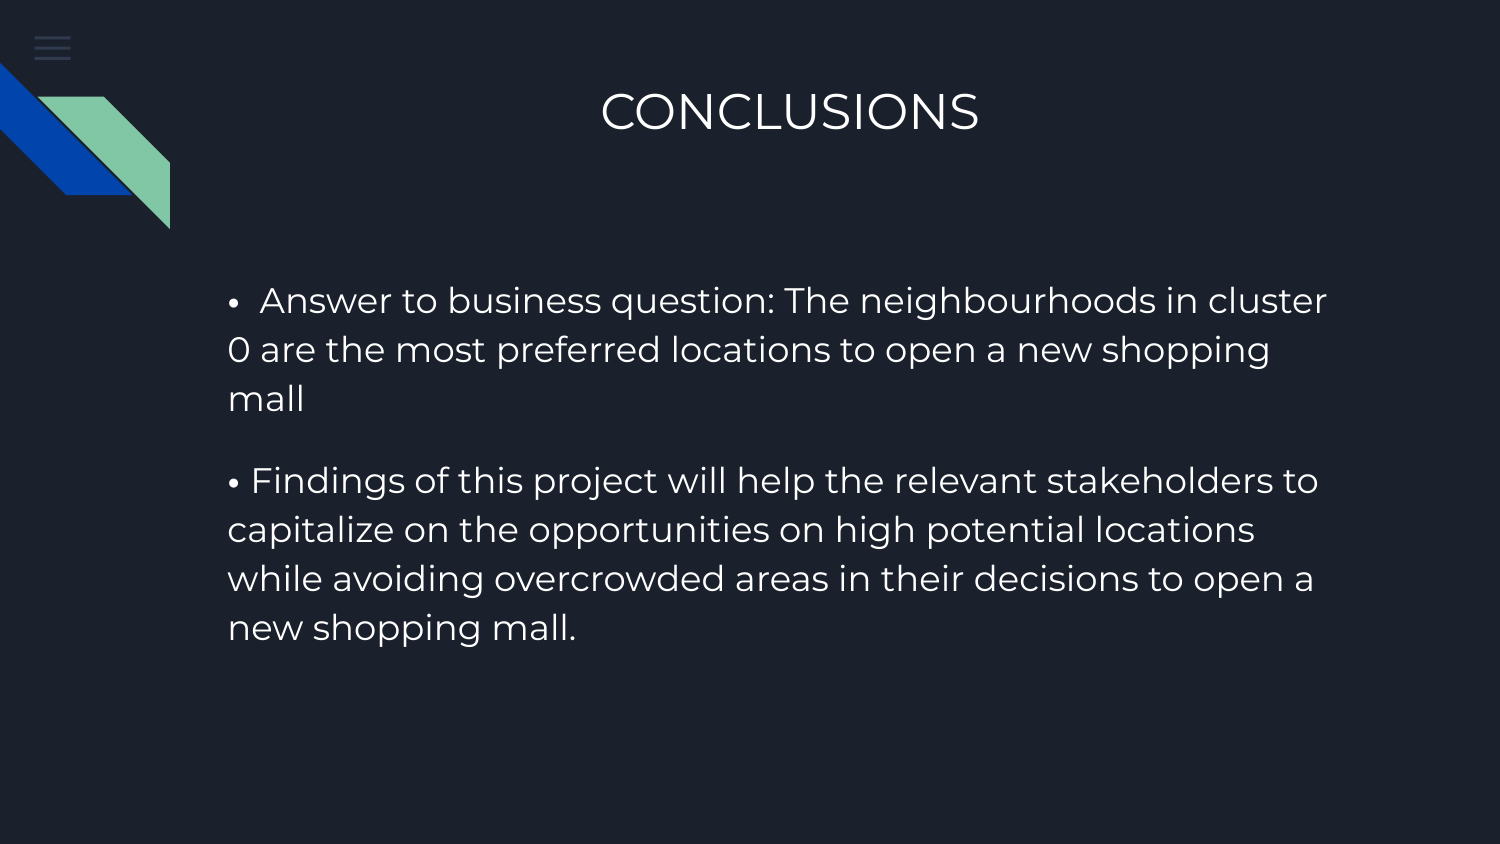

CONCLUSIONS
•  Answer to business question: The neighbourhoods in cluster 0 are the most preferred locations to open a new shopping mall
• Findings of this project will help the relevant stakeholders to capitalize on the opportunities on high potential locations while avoiding overcrowded areas in their decisions to open a new shopping mall.